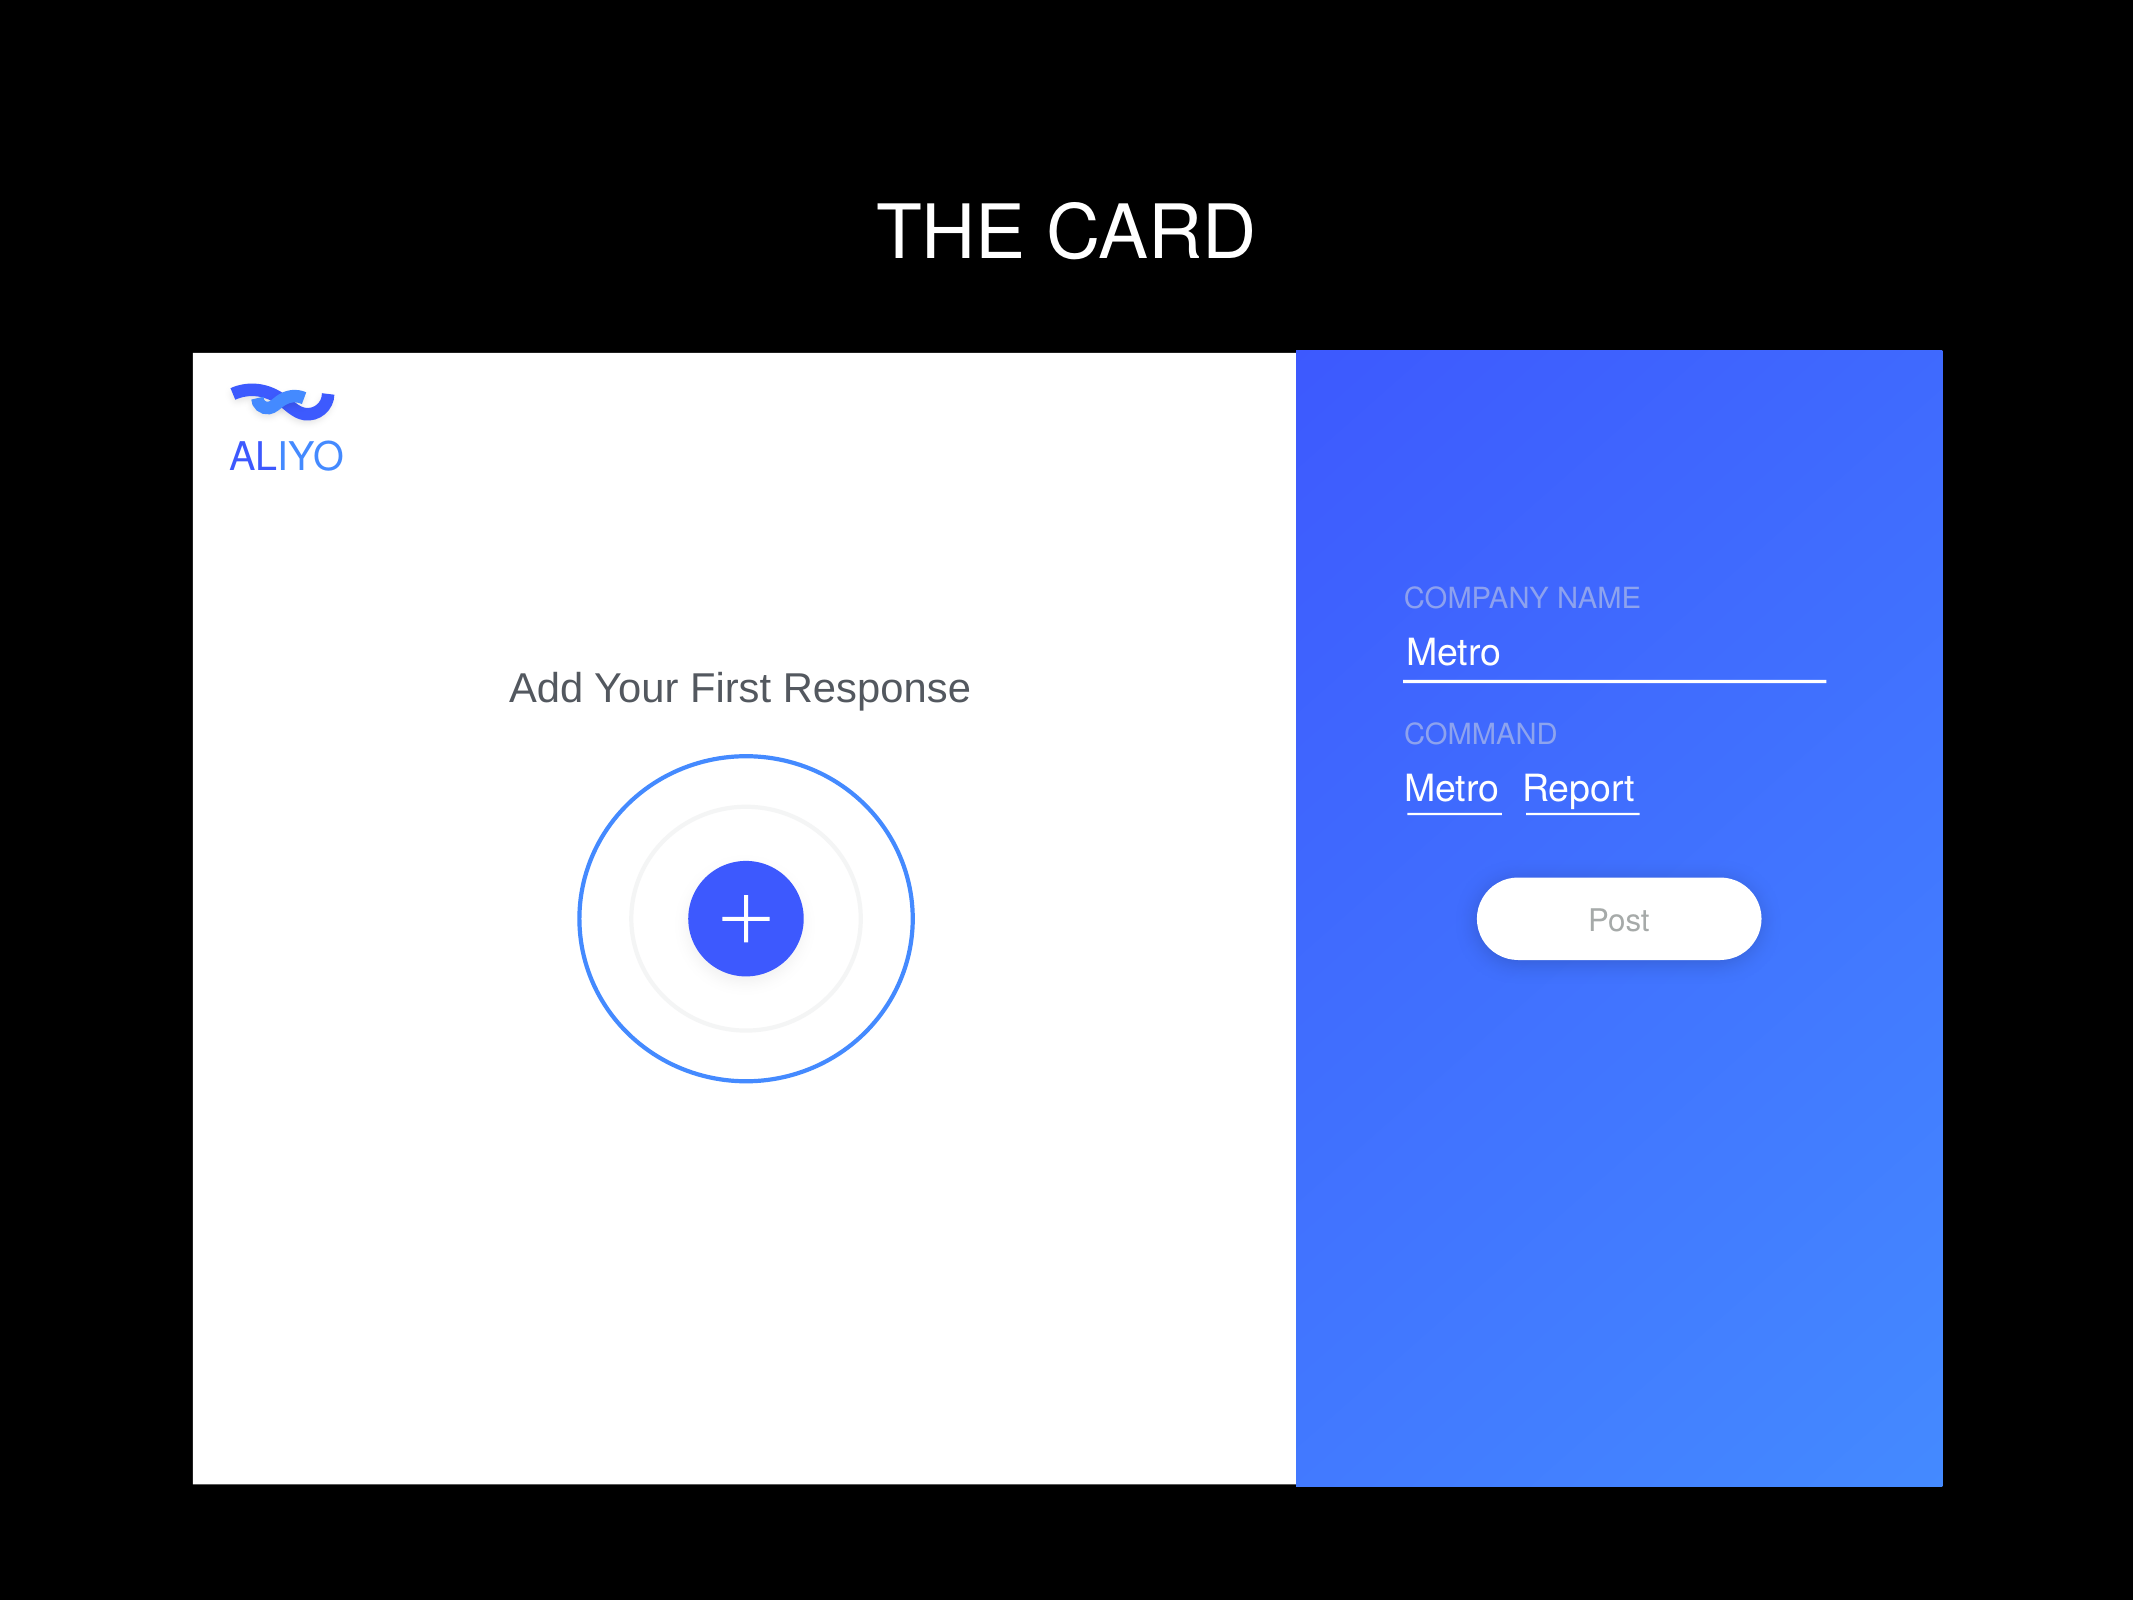

THE CARD

COMPANY NAME
Metro

COMMAND
Metro

Post

ALIYO
Add Your First Response

Report